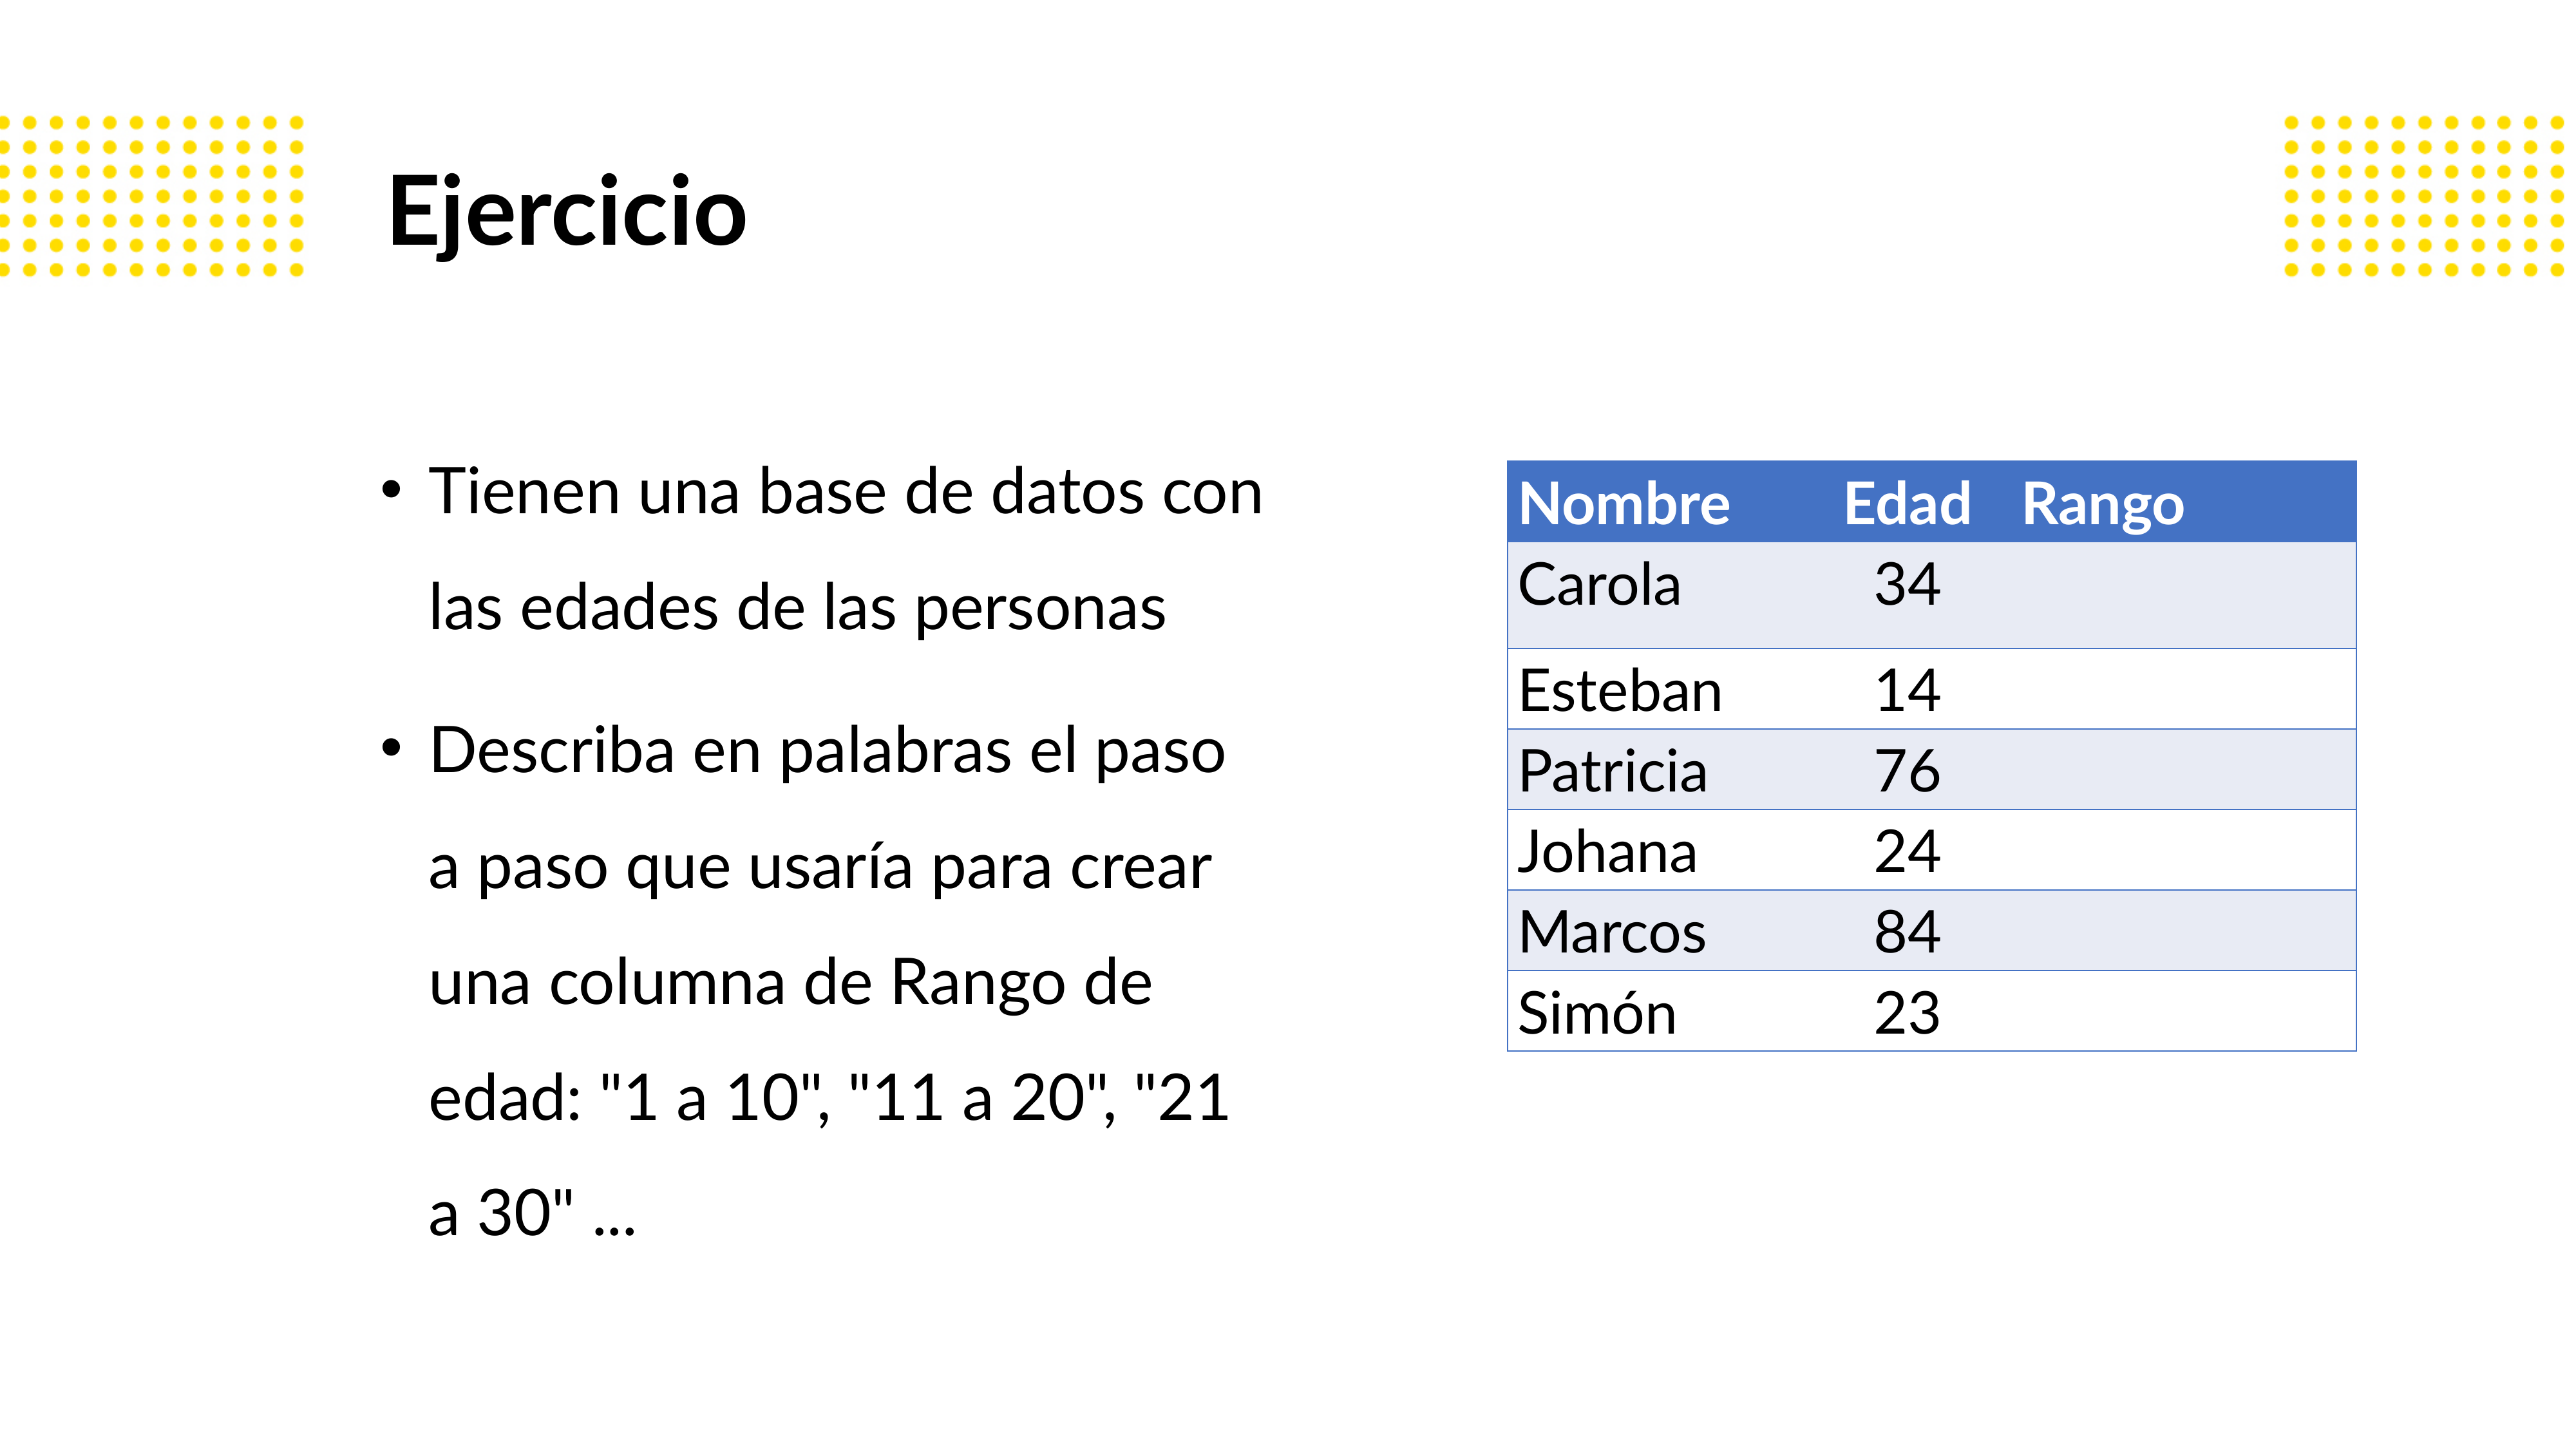

# Ejercicio
Tienen una base de datos con las edades de las personas
Describa en palabras el paso a paso que usaría para crear una columna de Rango de edad: "1 a 10", "11 a 20", "21 a 30" ...

| Nombre | Edad | Rango |
| --- | --- | --- |
| Carola | 34 |  |
| Esteban | 14 |  |
| Patricia | 76 |  |
| Johana | 24 |  |
| Marcos | 84 |  |
| Simón | 23 |  |